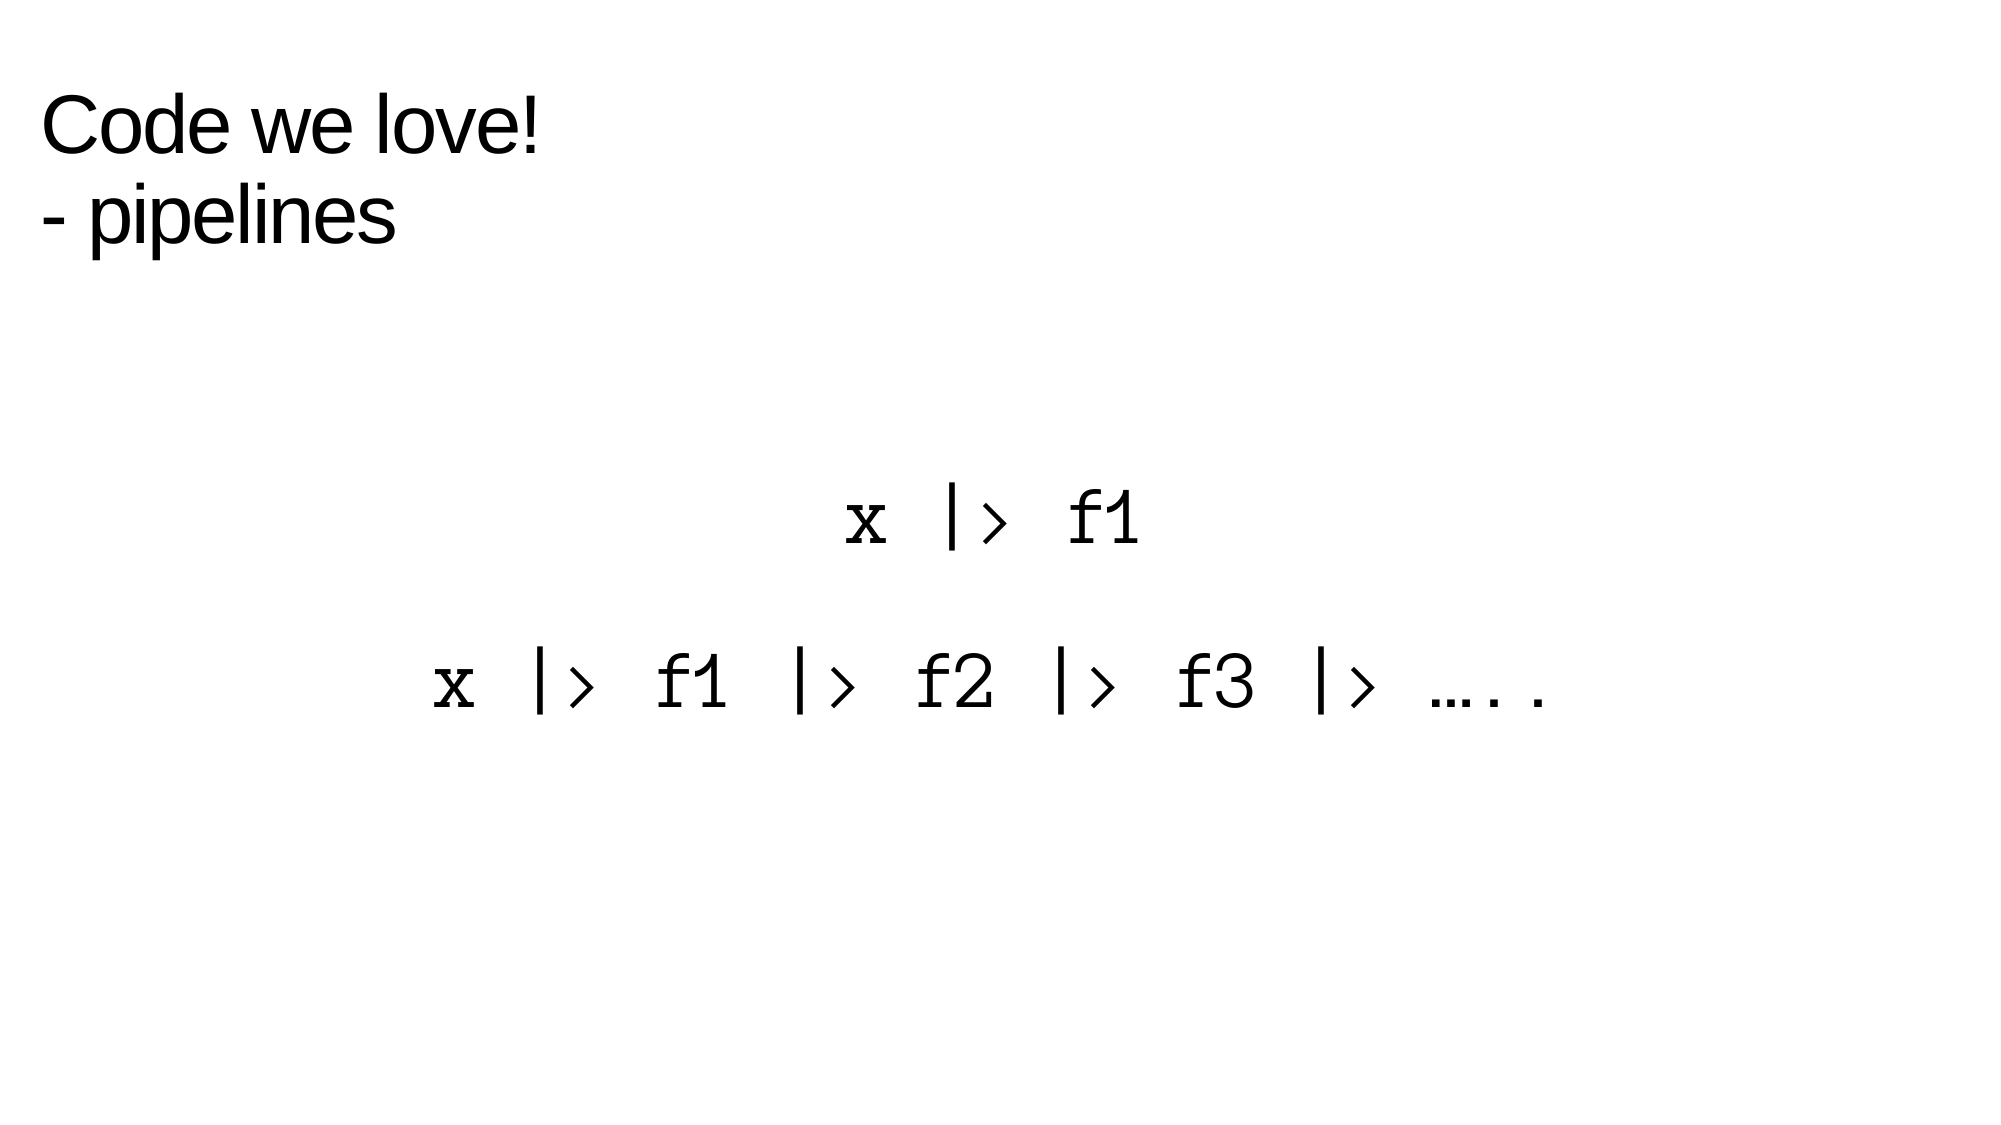

# Code we love! - pipelines
x |> f1
x |> f1 |> f2 |> f3 |> …..